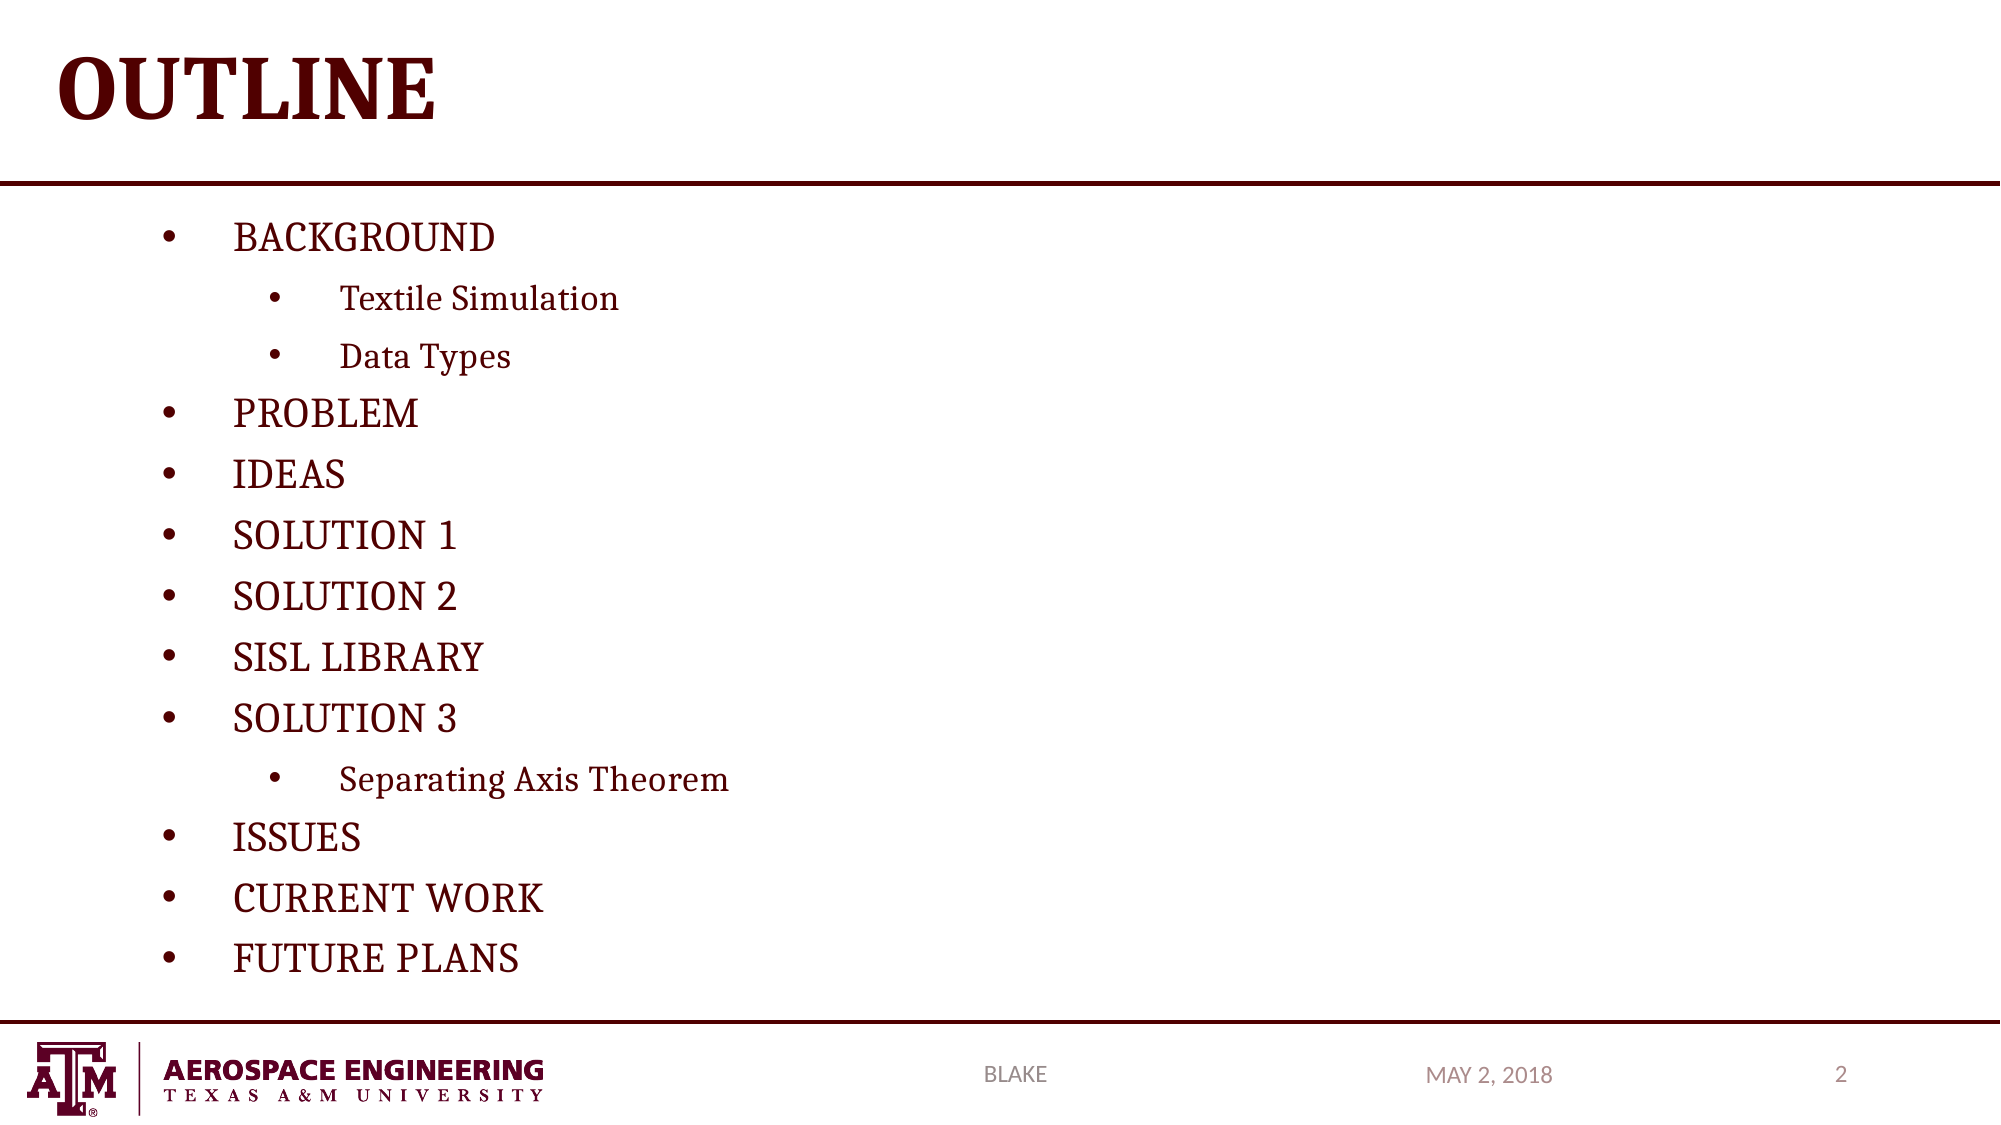

# Outline
Background
Textile Simulation
Data Types
Problem
ideas
Solution 1
Solution 2
SISL Library
Solution 3
Separating Axis Theorem
Issues
Current Work
Future Plans

blake
2
May 2, 2018